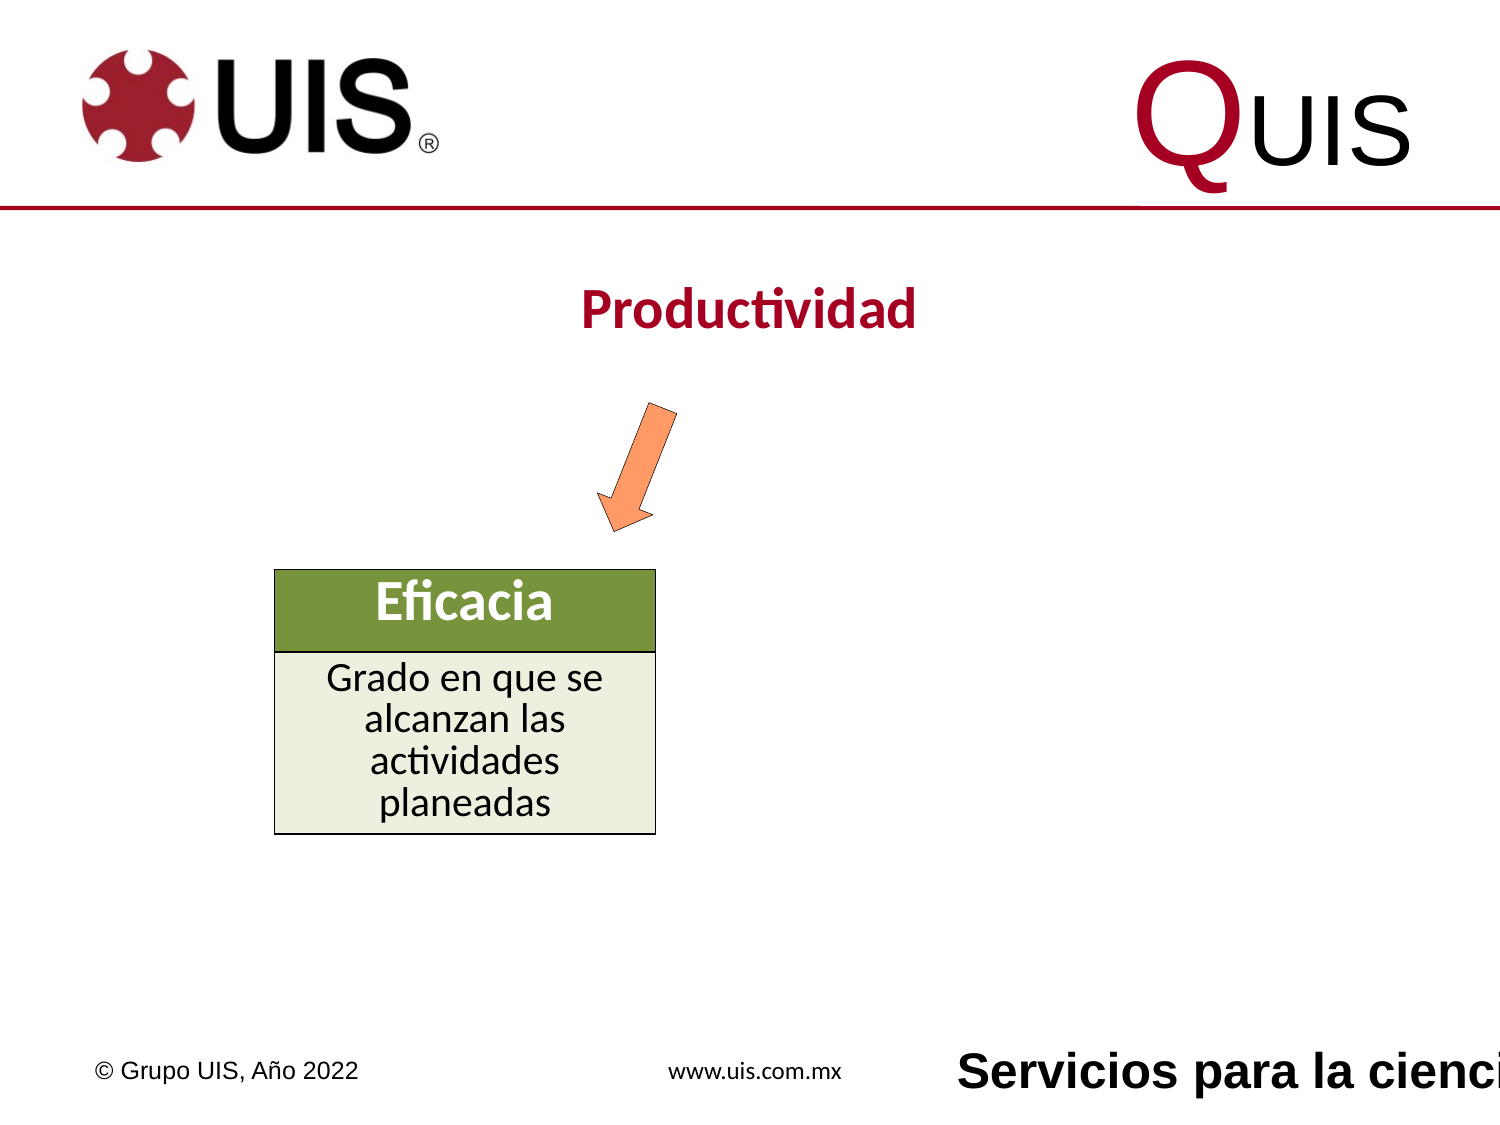

Productividad

| Eficacia |
| --- |
| Grado en que se alcanzan las actividades planeadas |